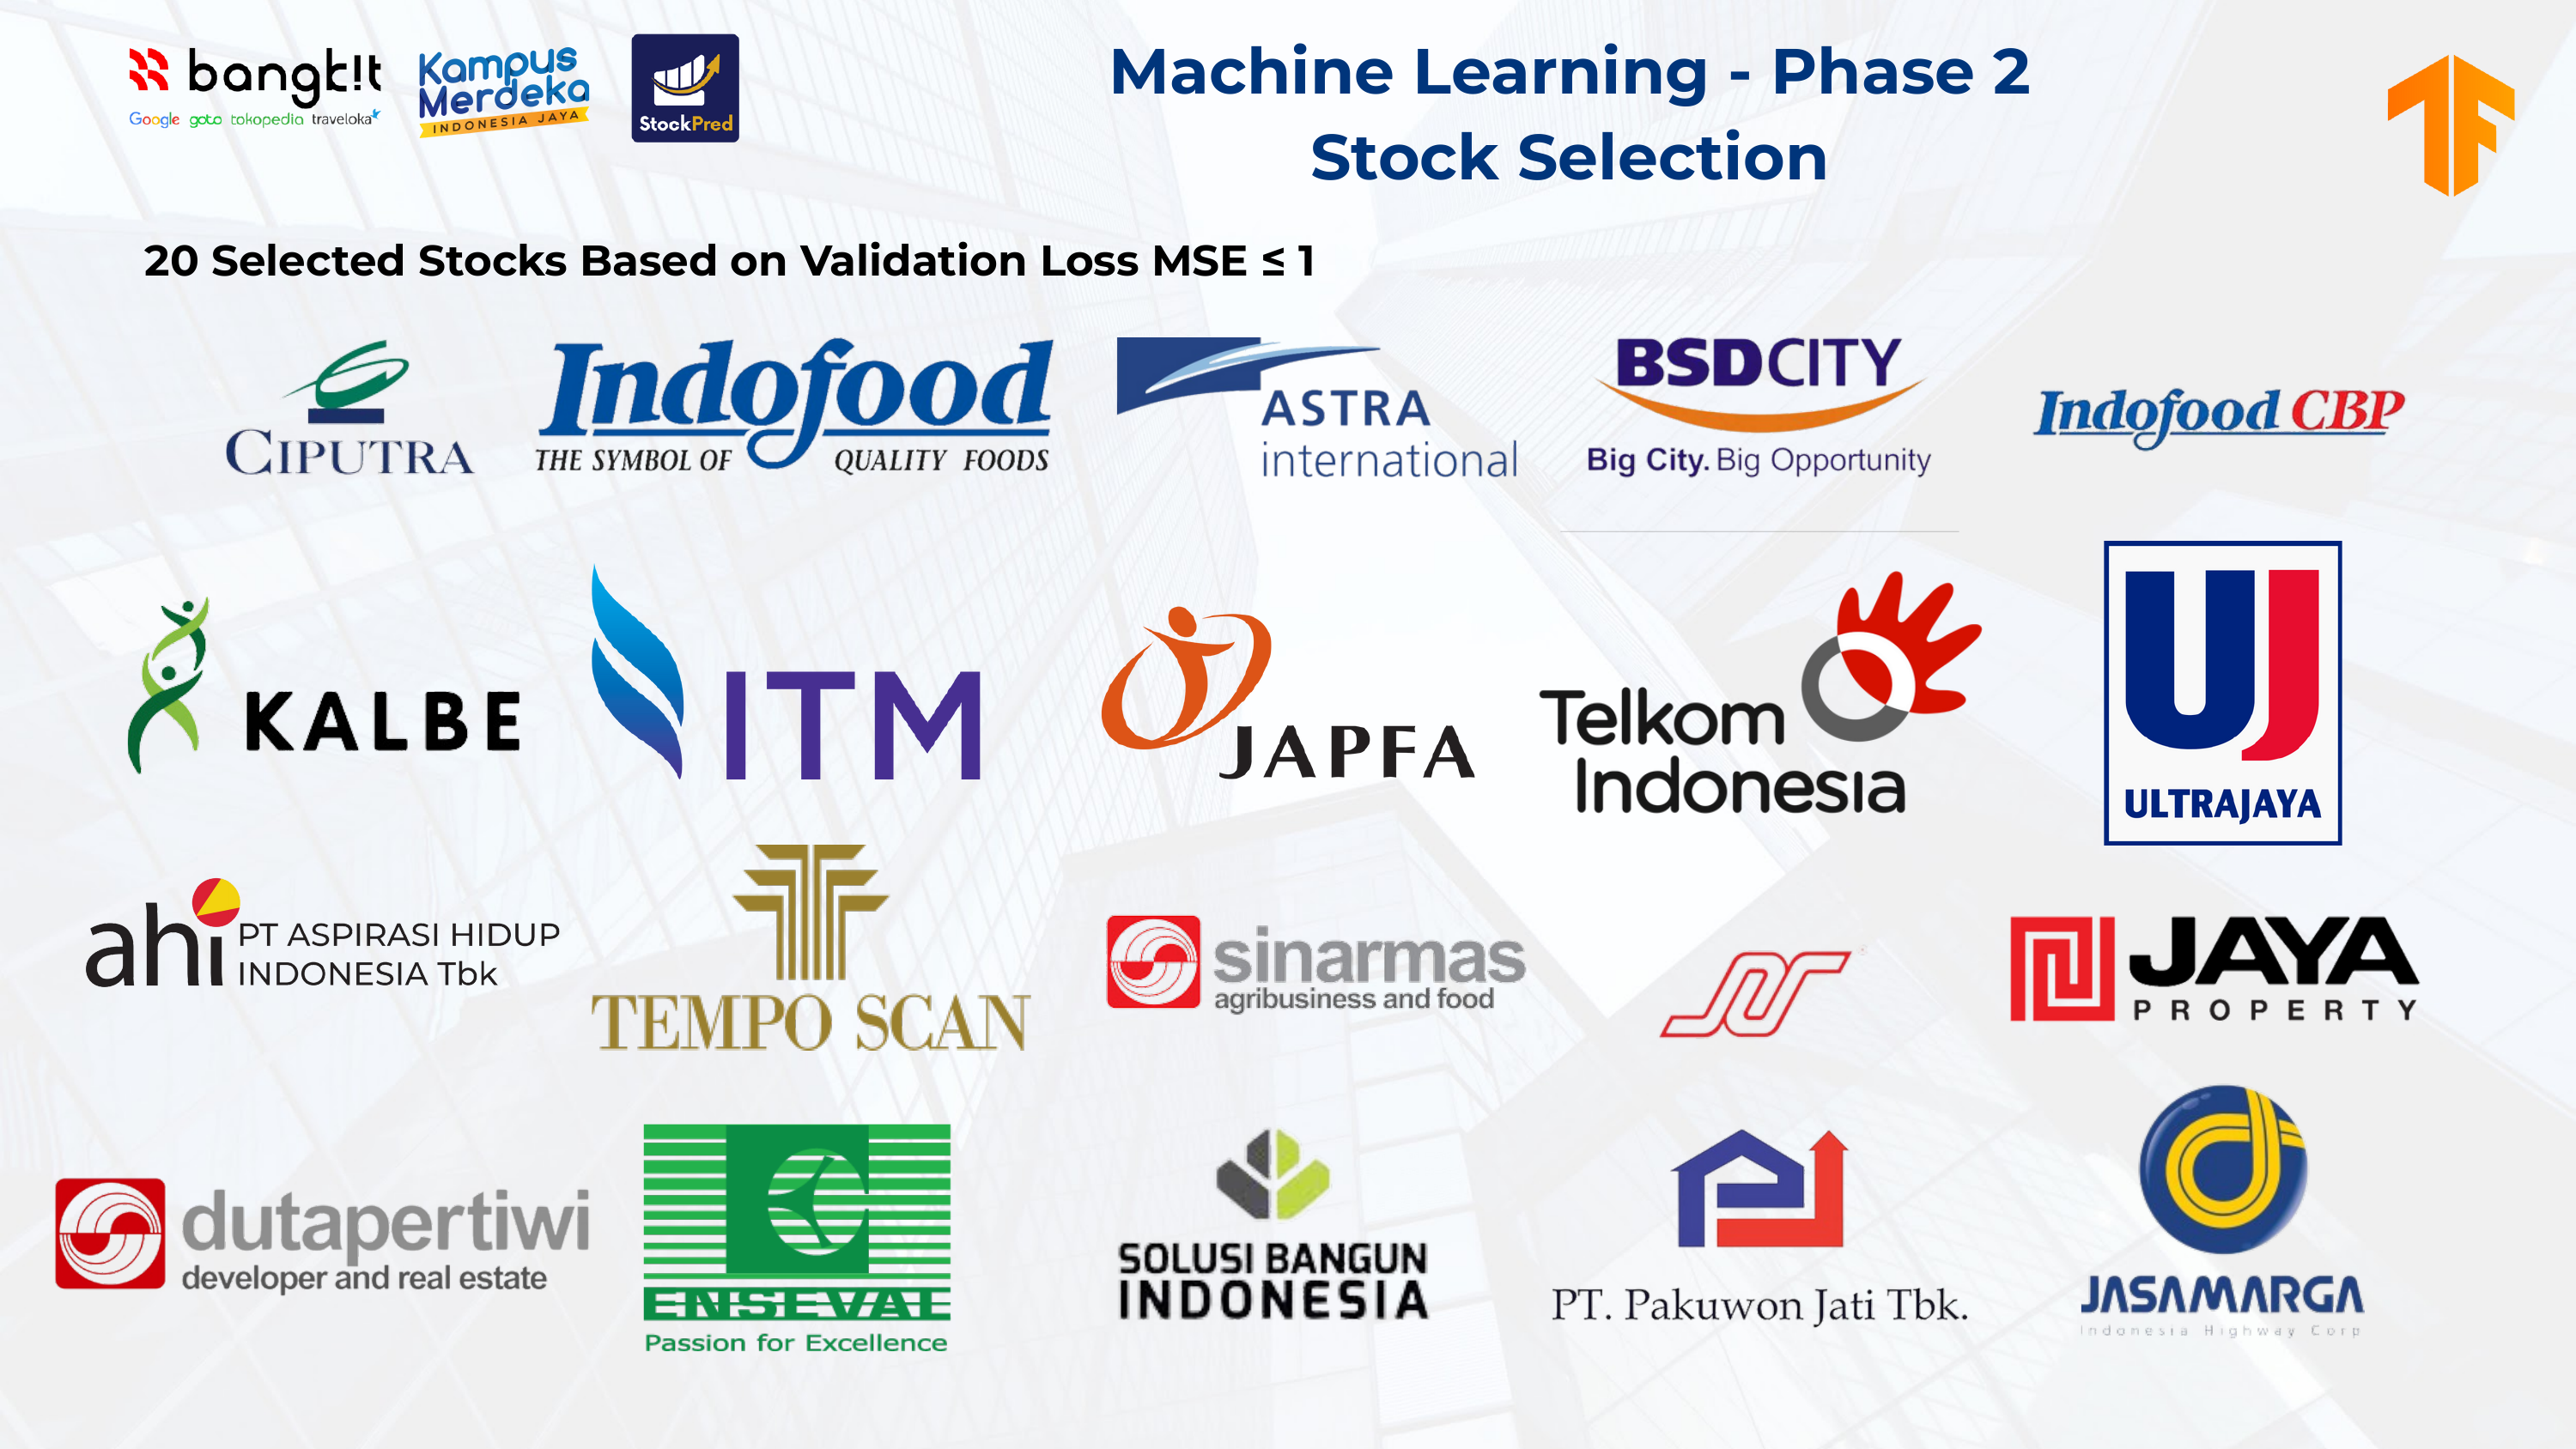

Machine Learning - Phase 2
Stock Selection

20 Selected Stocks Based on Validation Loss MSE ≤ 1